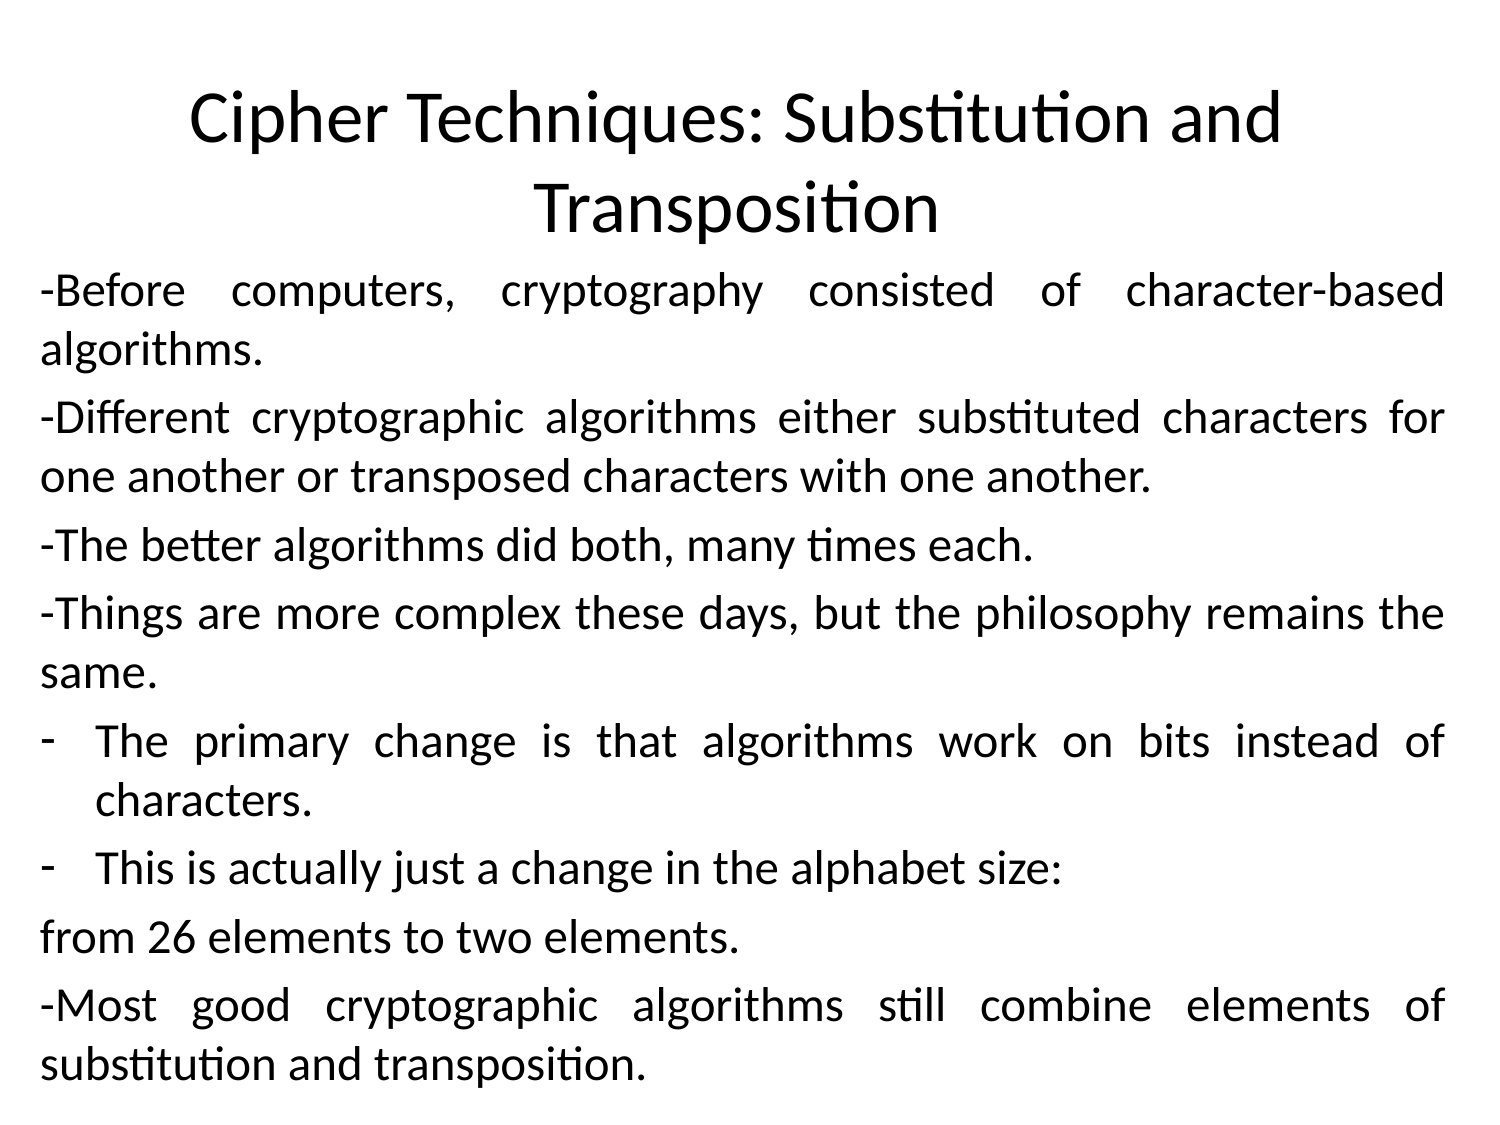

# Cipher Techniques: Substitution and Transposition
-Before computers, cryptography consisted of character-based algorithms.
-Different cryptographic algorithms either substituted characters for one another or transposed characters with one another.
-The better algorithms did both, many times each.
-Things are more complex these days, but the philosophy remains the same.
The primary change is that algorithms work on bits instead of characters.
This is actually just a change in the alphabet size:
from 26 elements to two elements.
-Most good cryptographic algorithms still combine elements of substitution and transposition.